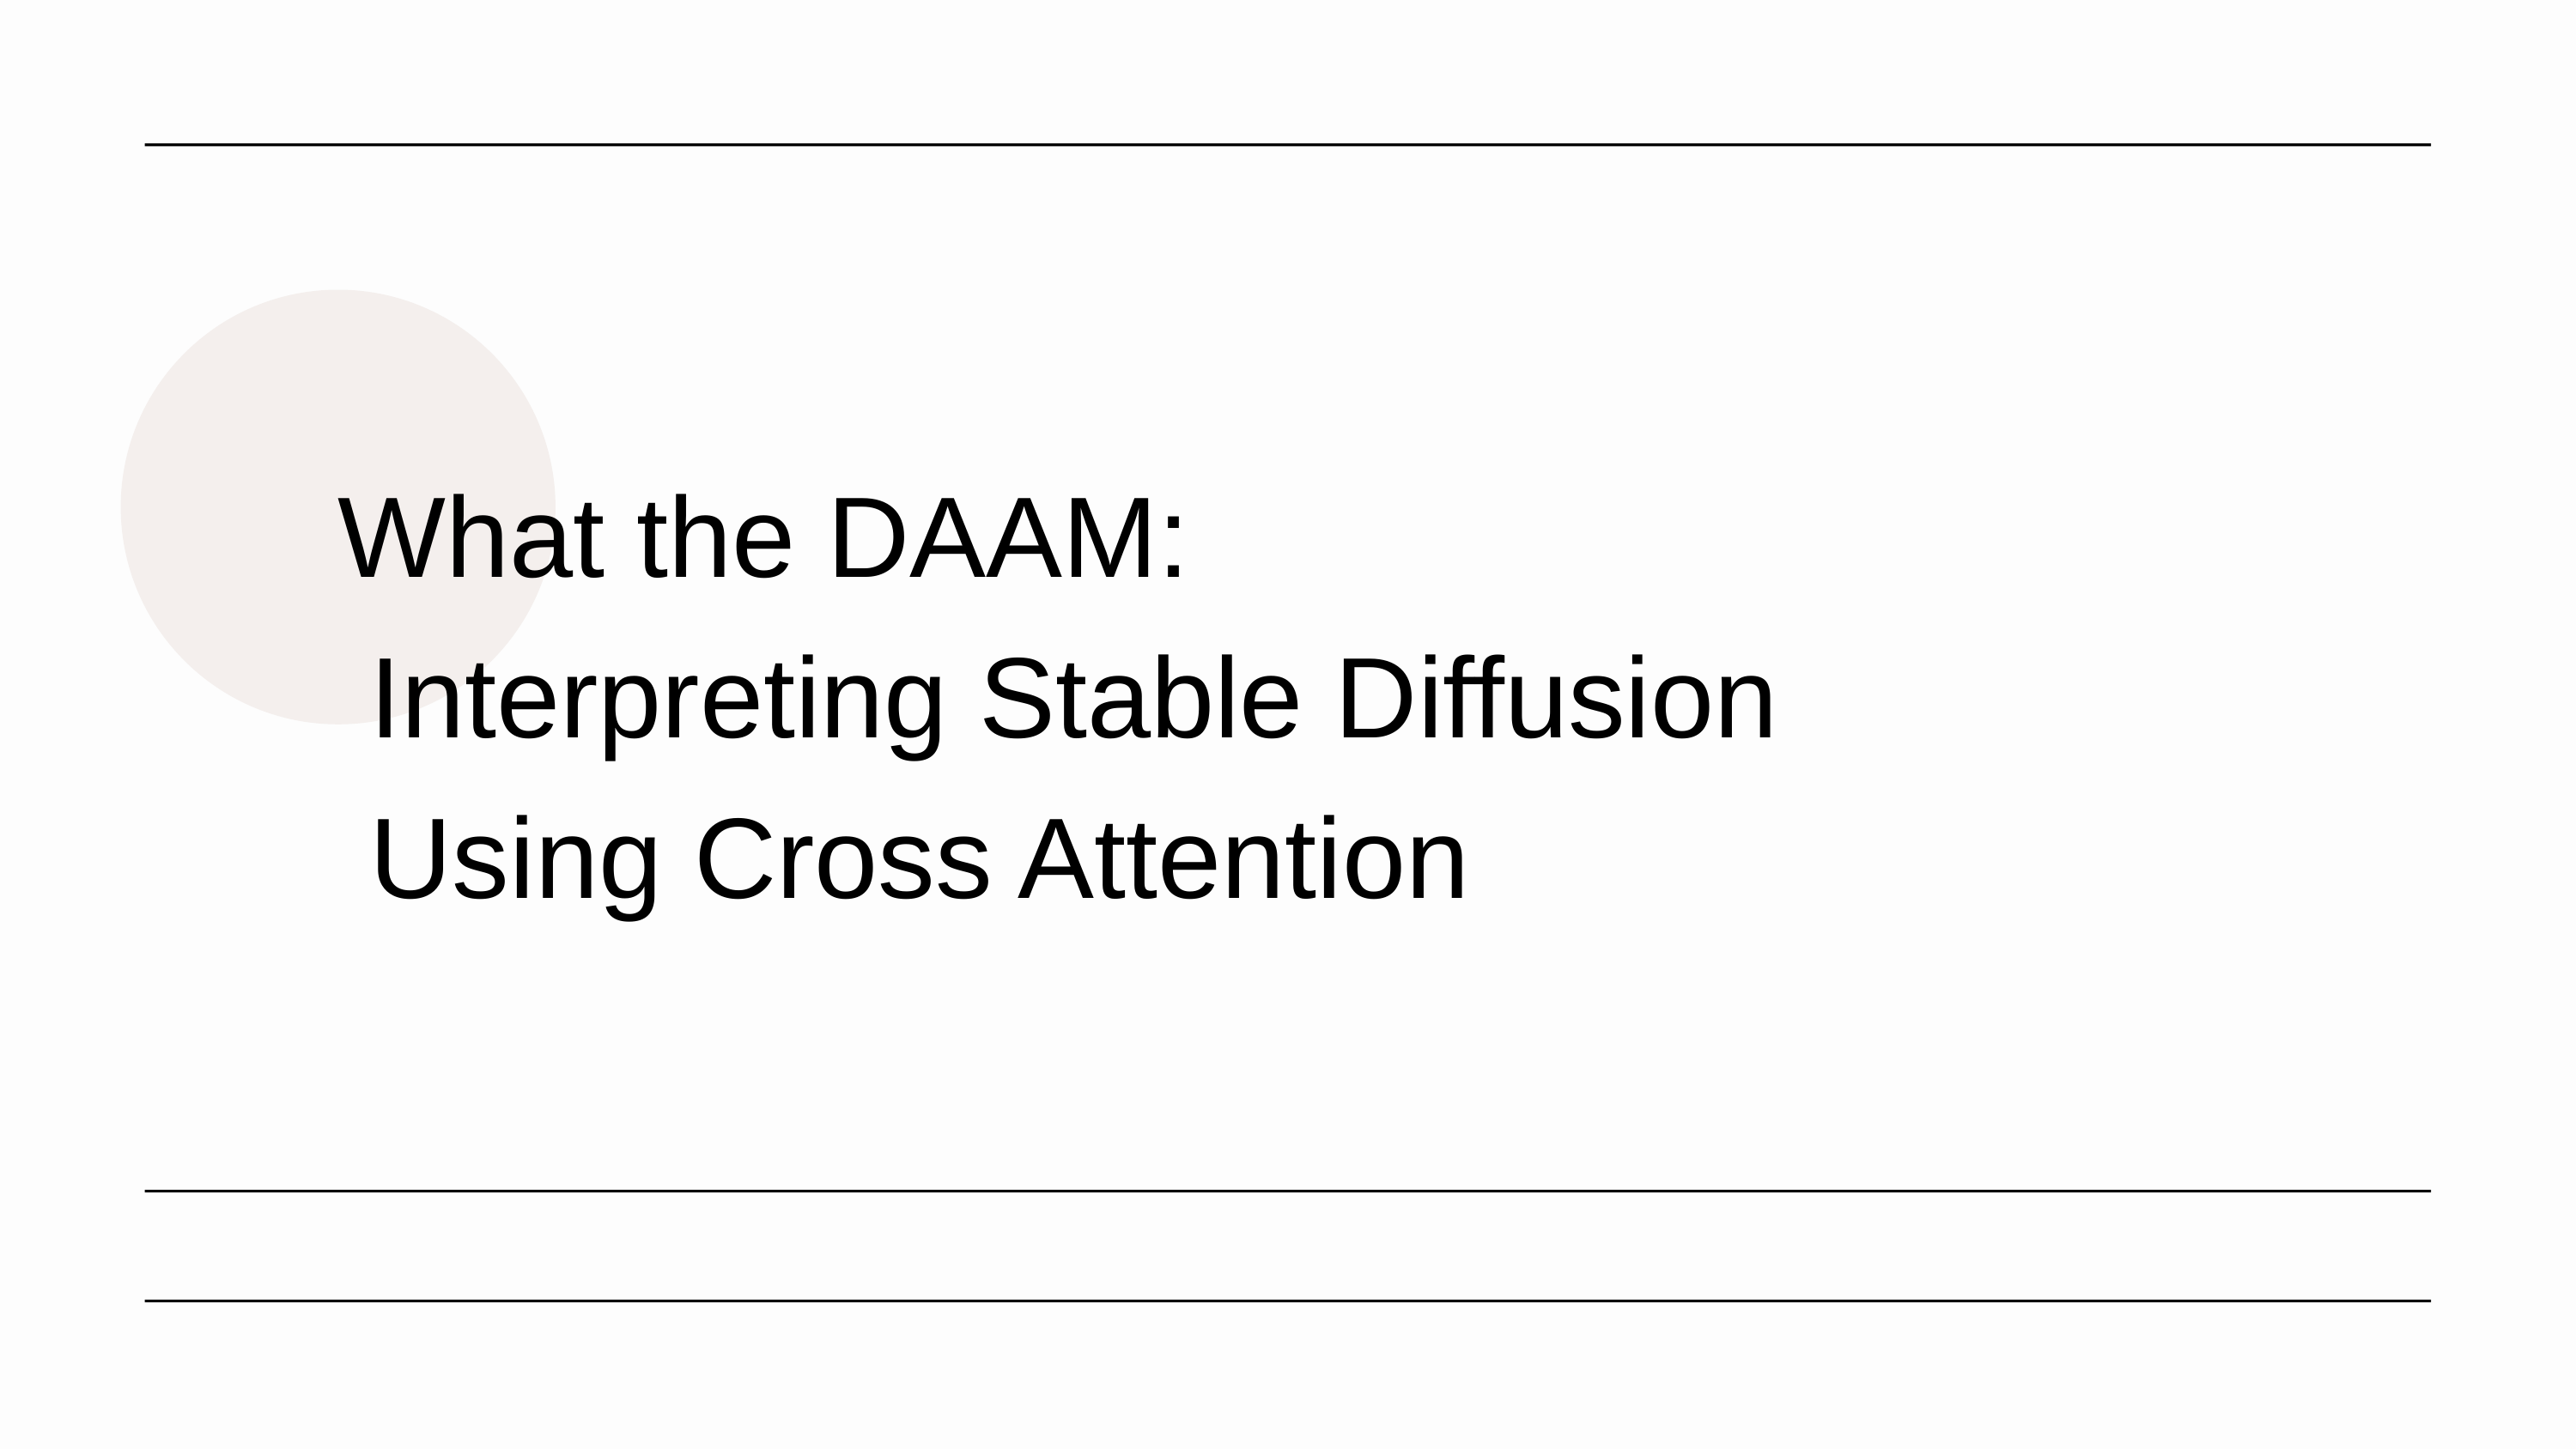

What the DAAM:
 Interpreting Stable Diffusion
 Using Cross Attention